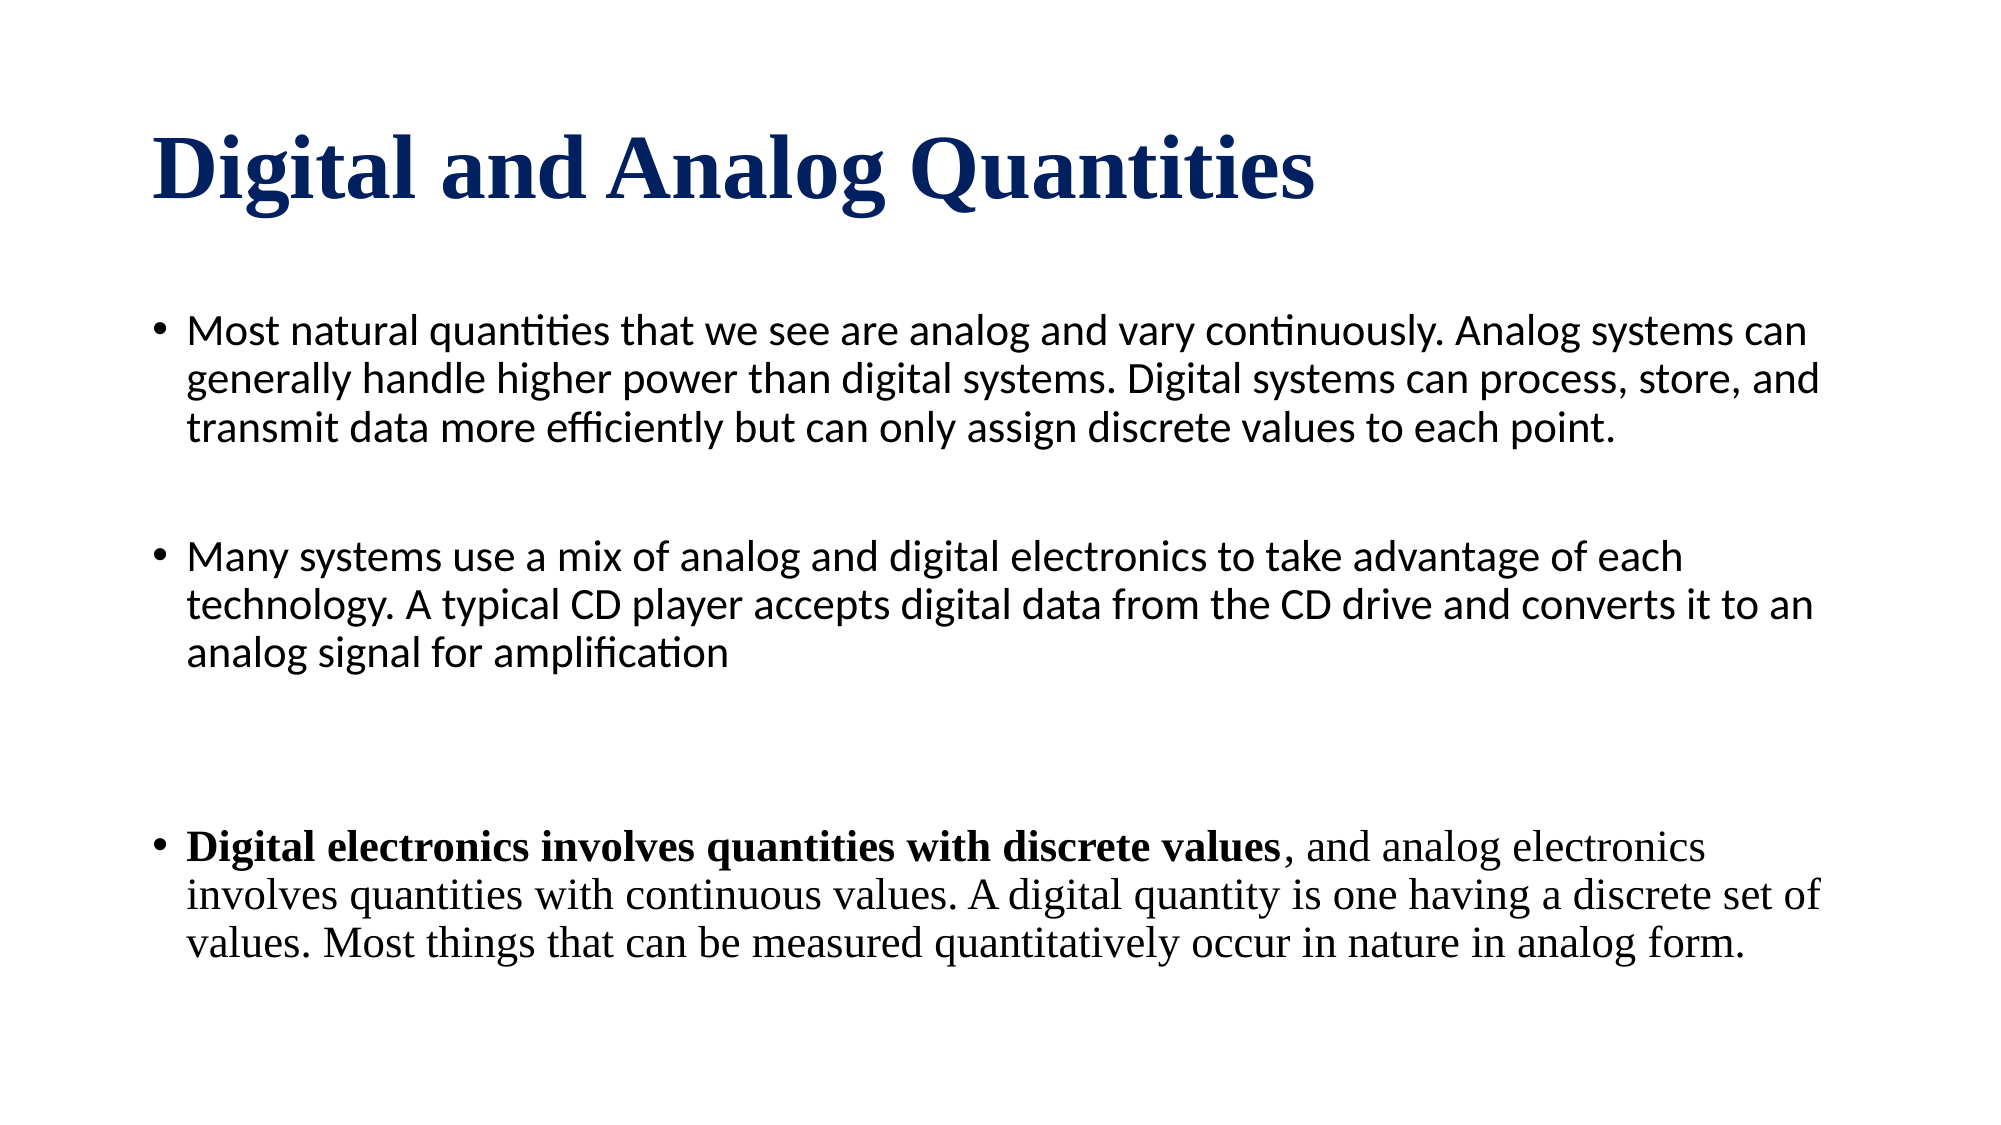

# Digital and Analog Quantities
Most natural quantities that we see are analog and vary continuously. Analog systems can generally handle higher power than digital systems. Digital systems can process, store, and transmit data more efficiently but can only assign discrete values to each point.

Many systems use a mix of analog and digital electronics to take advantage of each technology. A typical CD player accepts digital data from the CD drive and converts it to an analog signal for amplification

Digital electronics involves quantities with discrete values, and analog electronics involves quantities with continuous values. A digital quantity is one having a discrete set of values. Most things that can be measured quantitatively occur in nature in analog form.